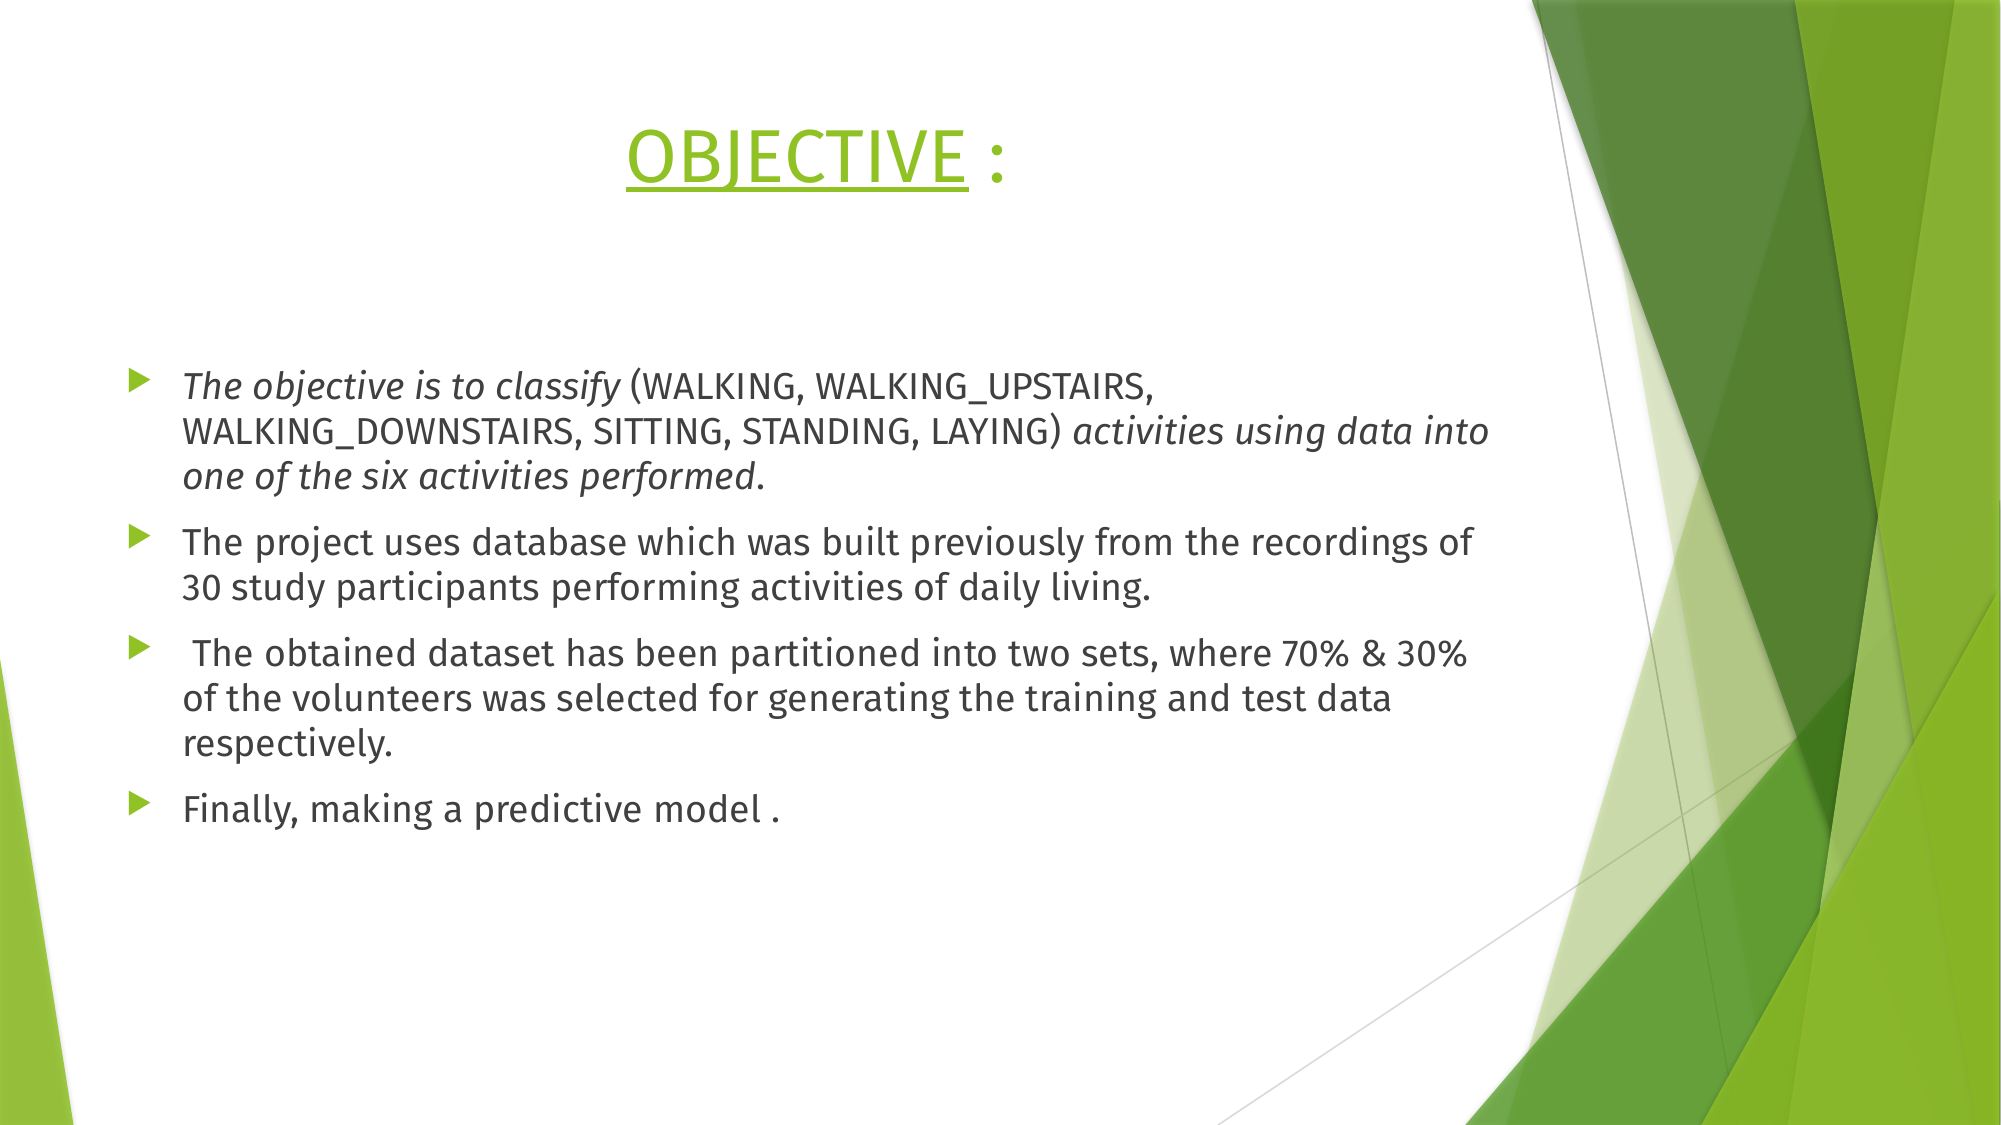

# OBJECTIVE :
The objective is to classify (WALKING, WALKING_UPSTAIRS, WALKING_DOWNSTAIRS, SITTING, STANDING, LAYING) activities using data into one of the six activities performed.
The project uses database which was built previously from the recordings of 30 study participants performing activities of daily living.
 The obtained dataset has been partitioned into two sets, where 70% & 30% of the volunteers was selected for generating the training and test data respectively.
Finally, making a predictive model .